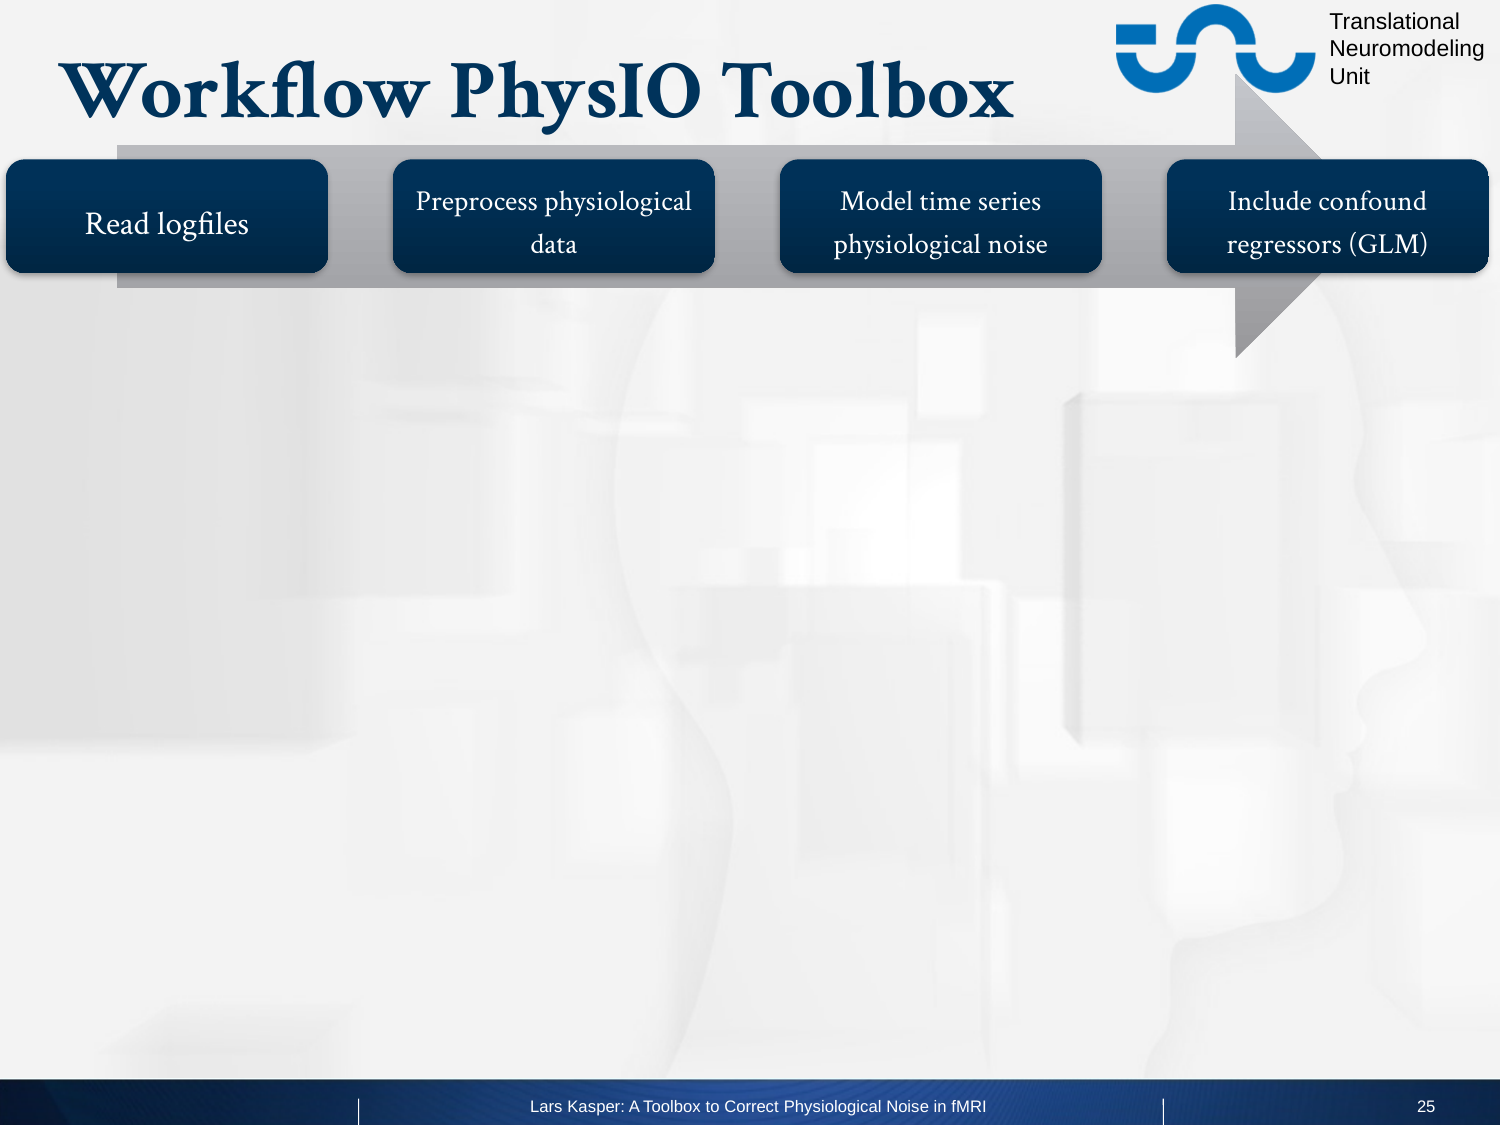

# Workflow PhysIO Toolbox
Read logfiles
Lars Kasper: A Toolbox to Correct Physiological Noise in fMRI
25